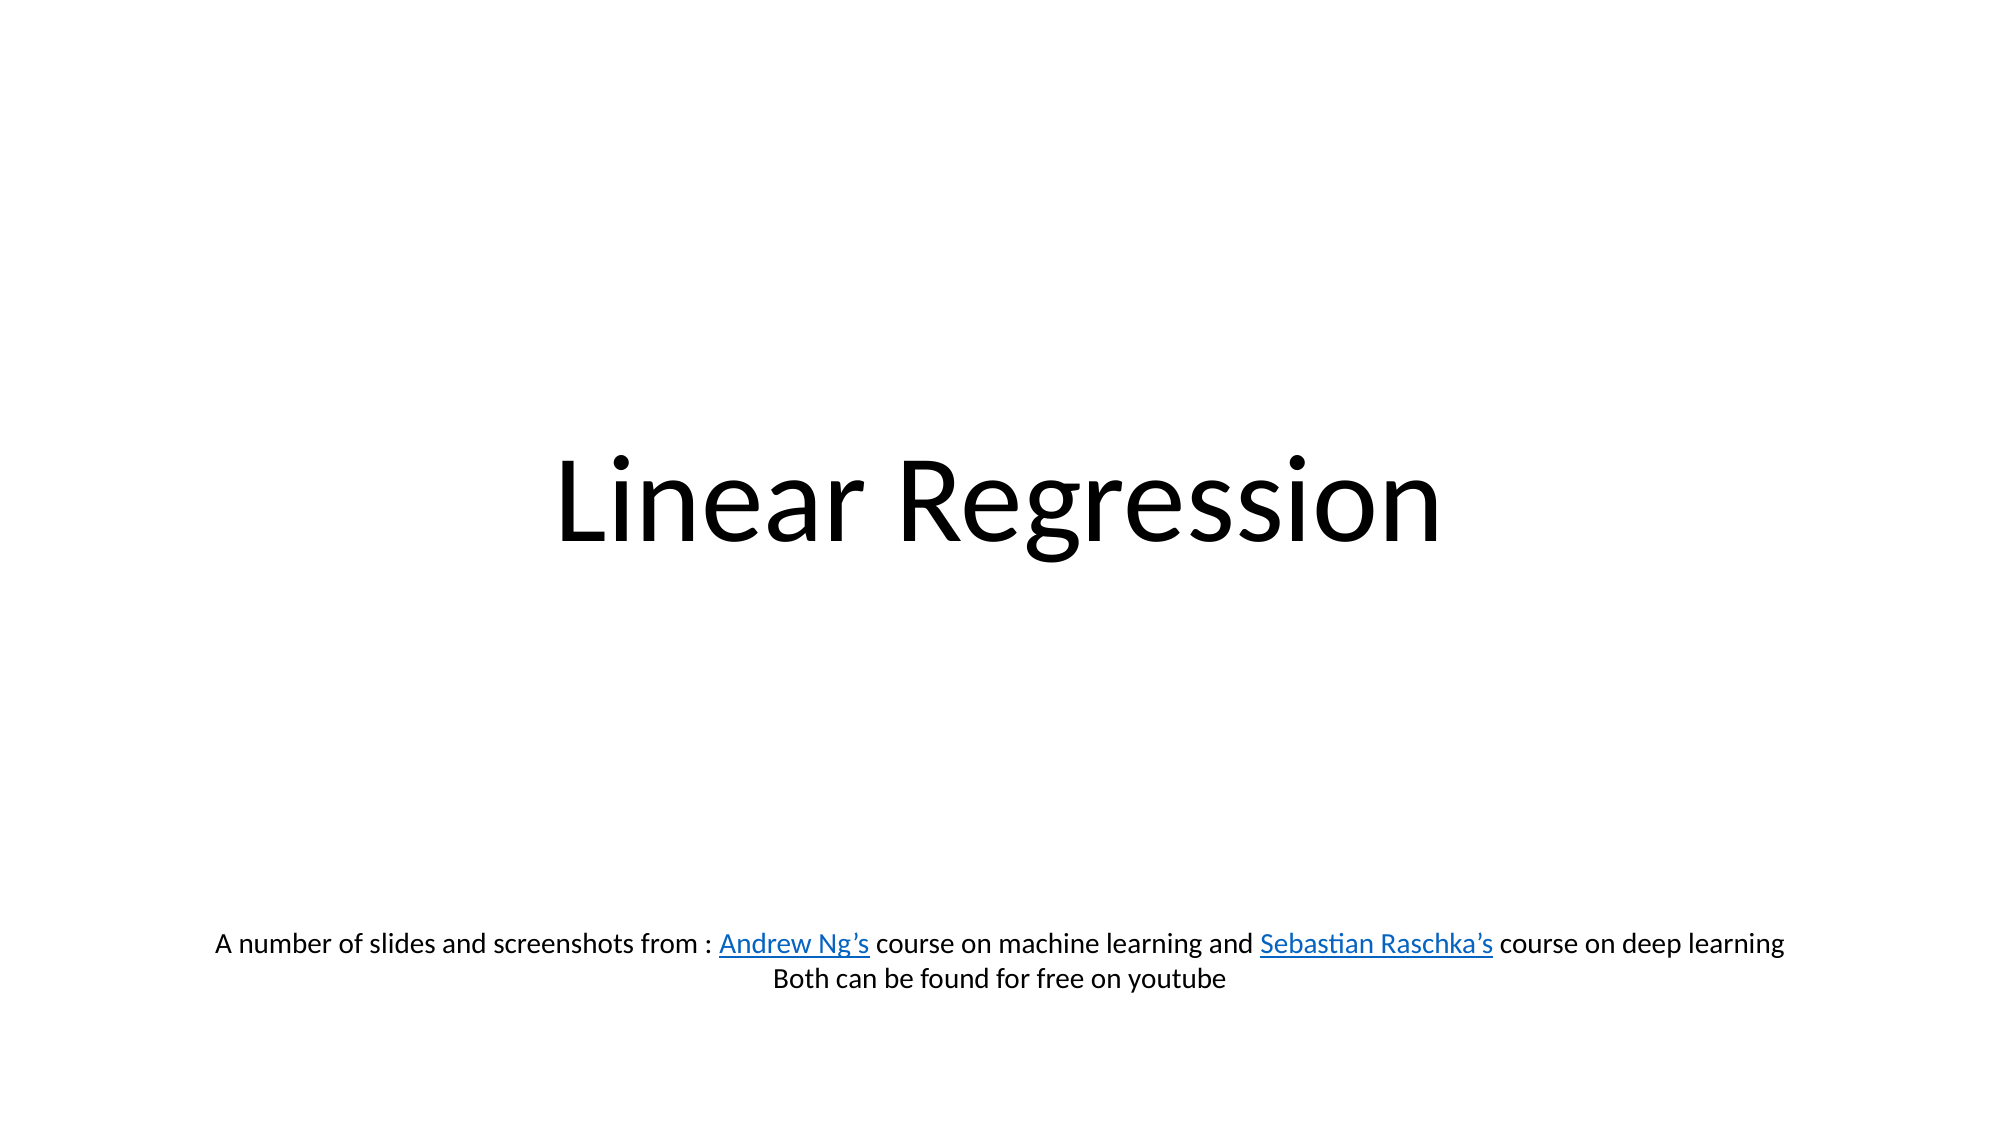

# Linear Regression

A number of slides and screenshots from : Andrew Ng’s course on machine learning and Sebastian Raschka’s course on deep learning
Both can be found for free on youtube